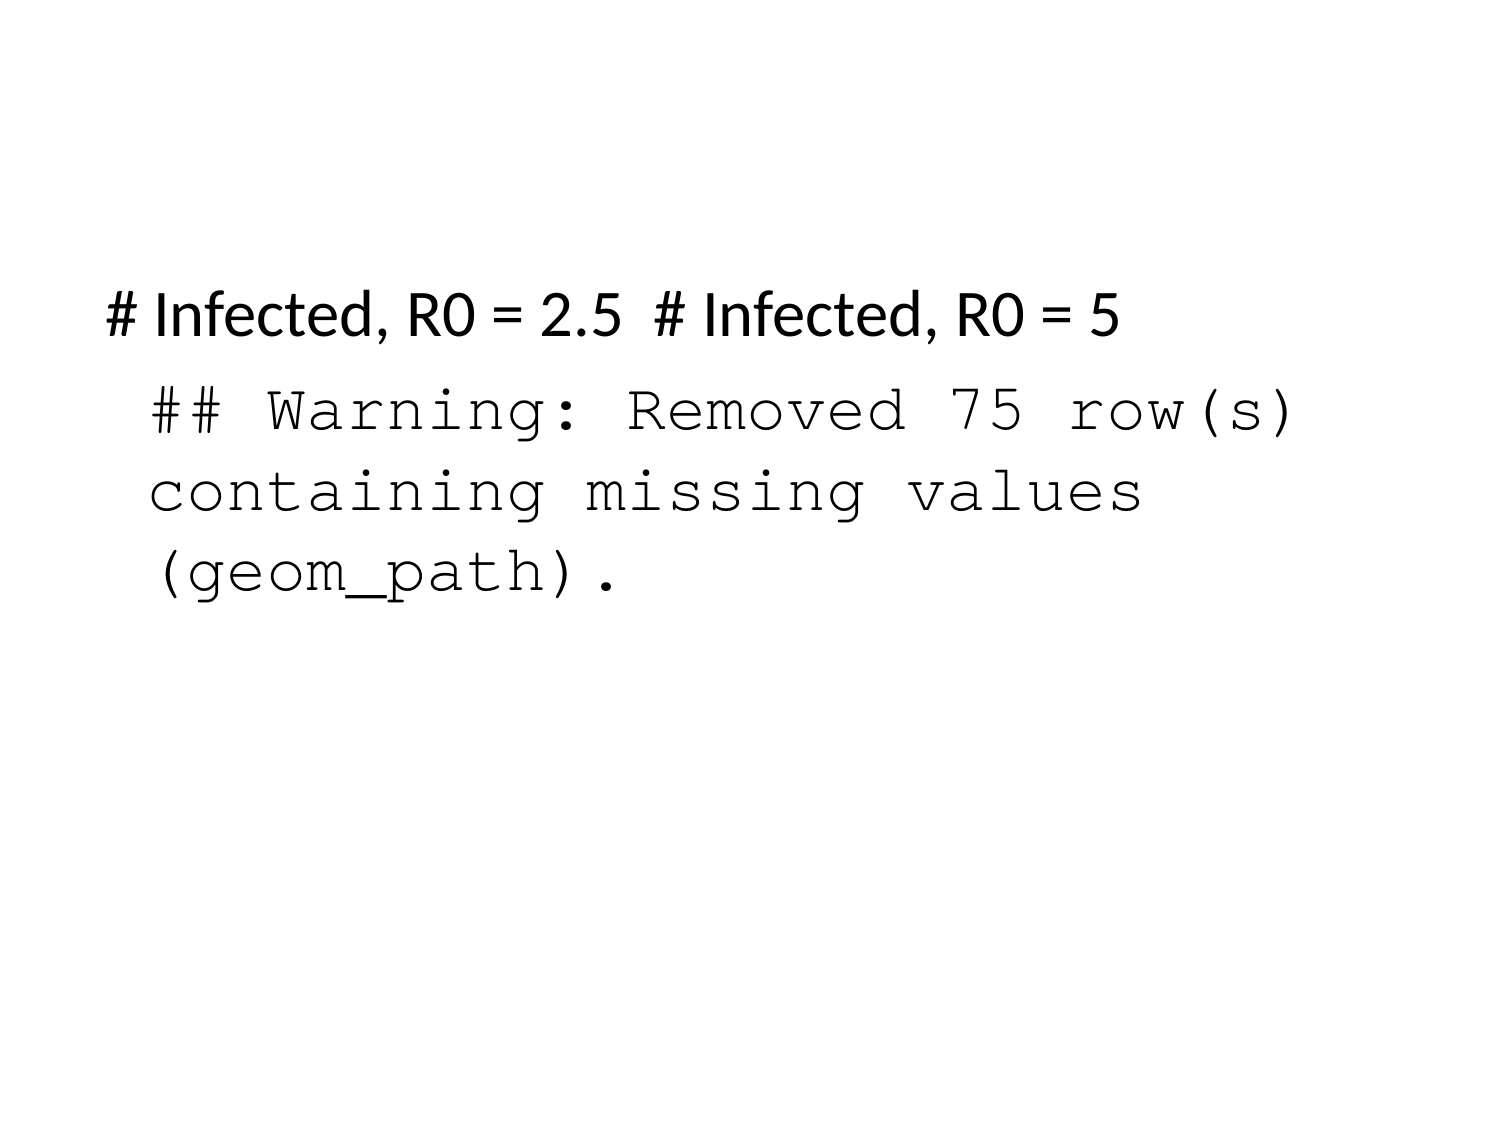

# Infected, R0 = 2.5  # Infected, R0 = 5
## Warning: Removed 75 row(s) containing missing values (geom_path).